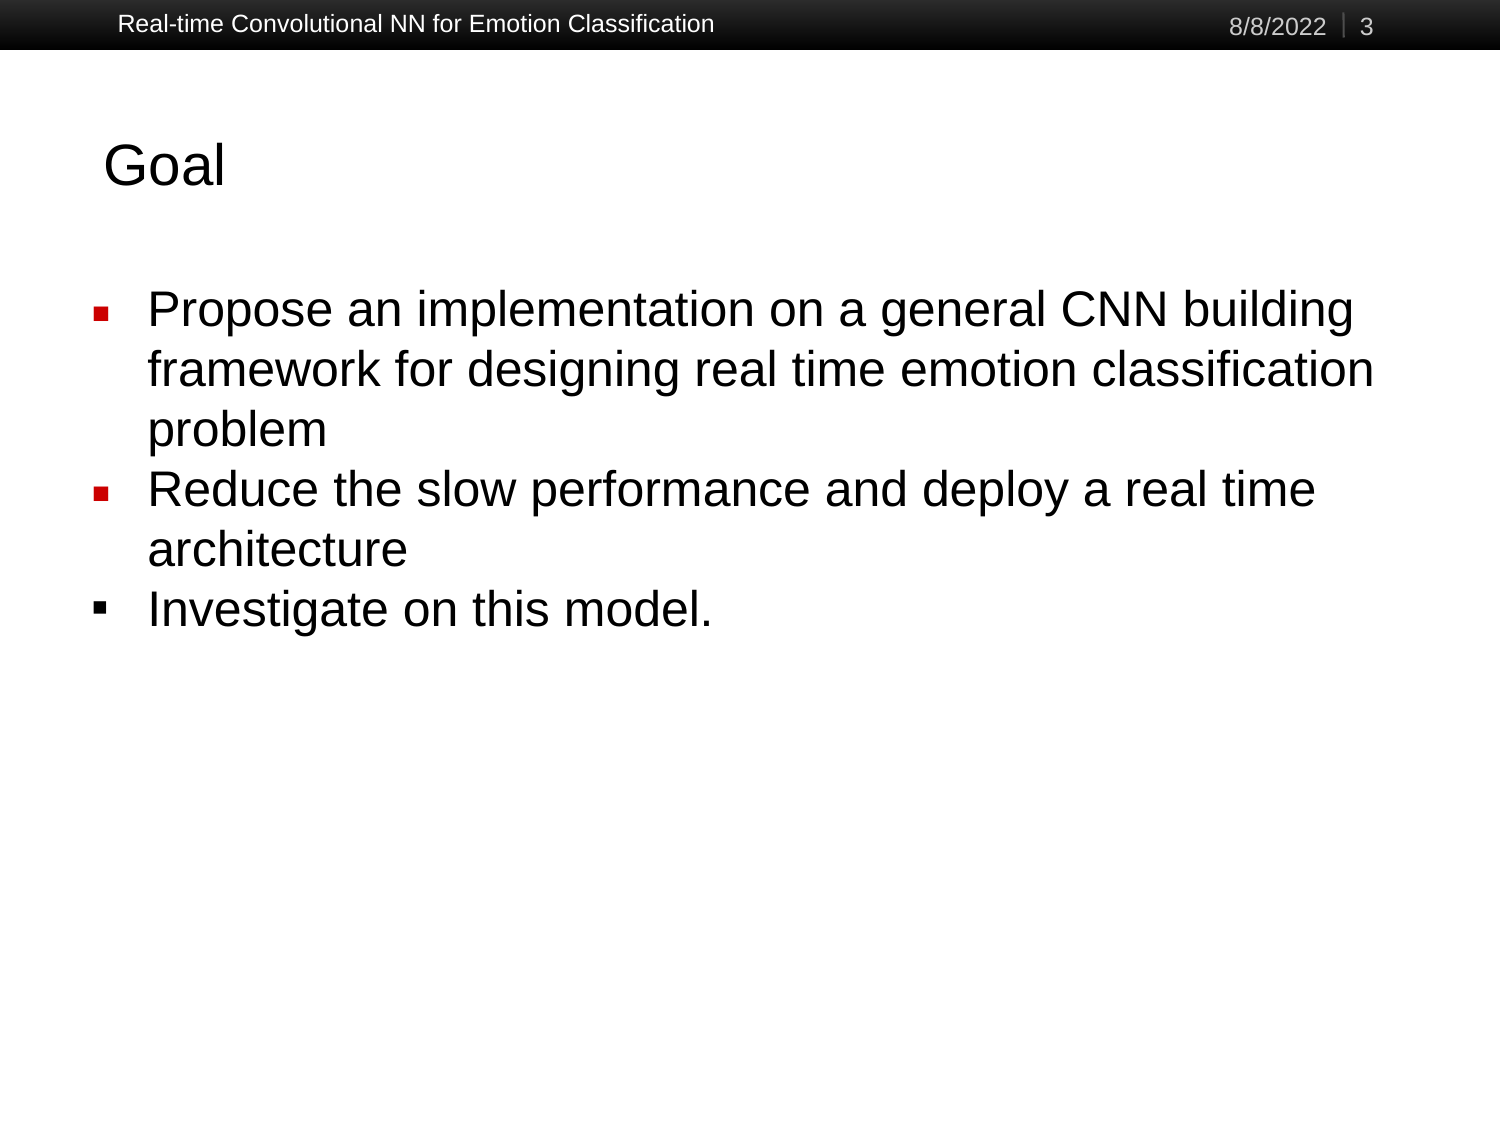

8/8/2022
3
Real-time Convolutional NN for Emotion Classification

# Goal

Propose an implementation on a general CNN building framework for designing real time emotion classification problem
Reduce the slow performance and deploy a real time architecture
Investigate on this model.